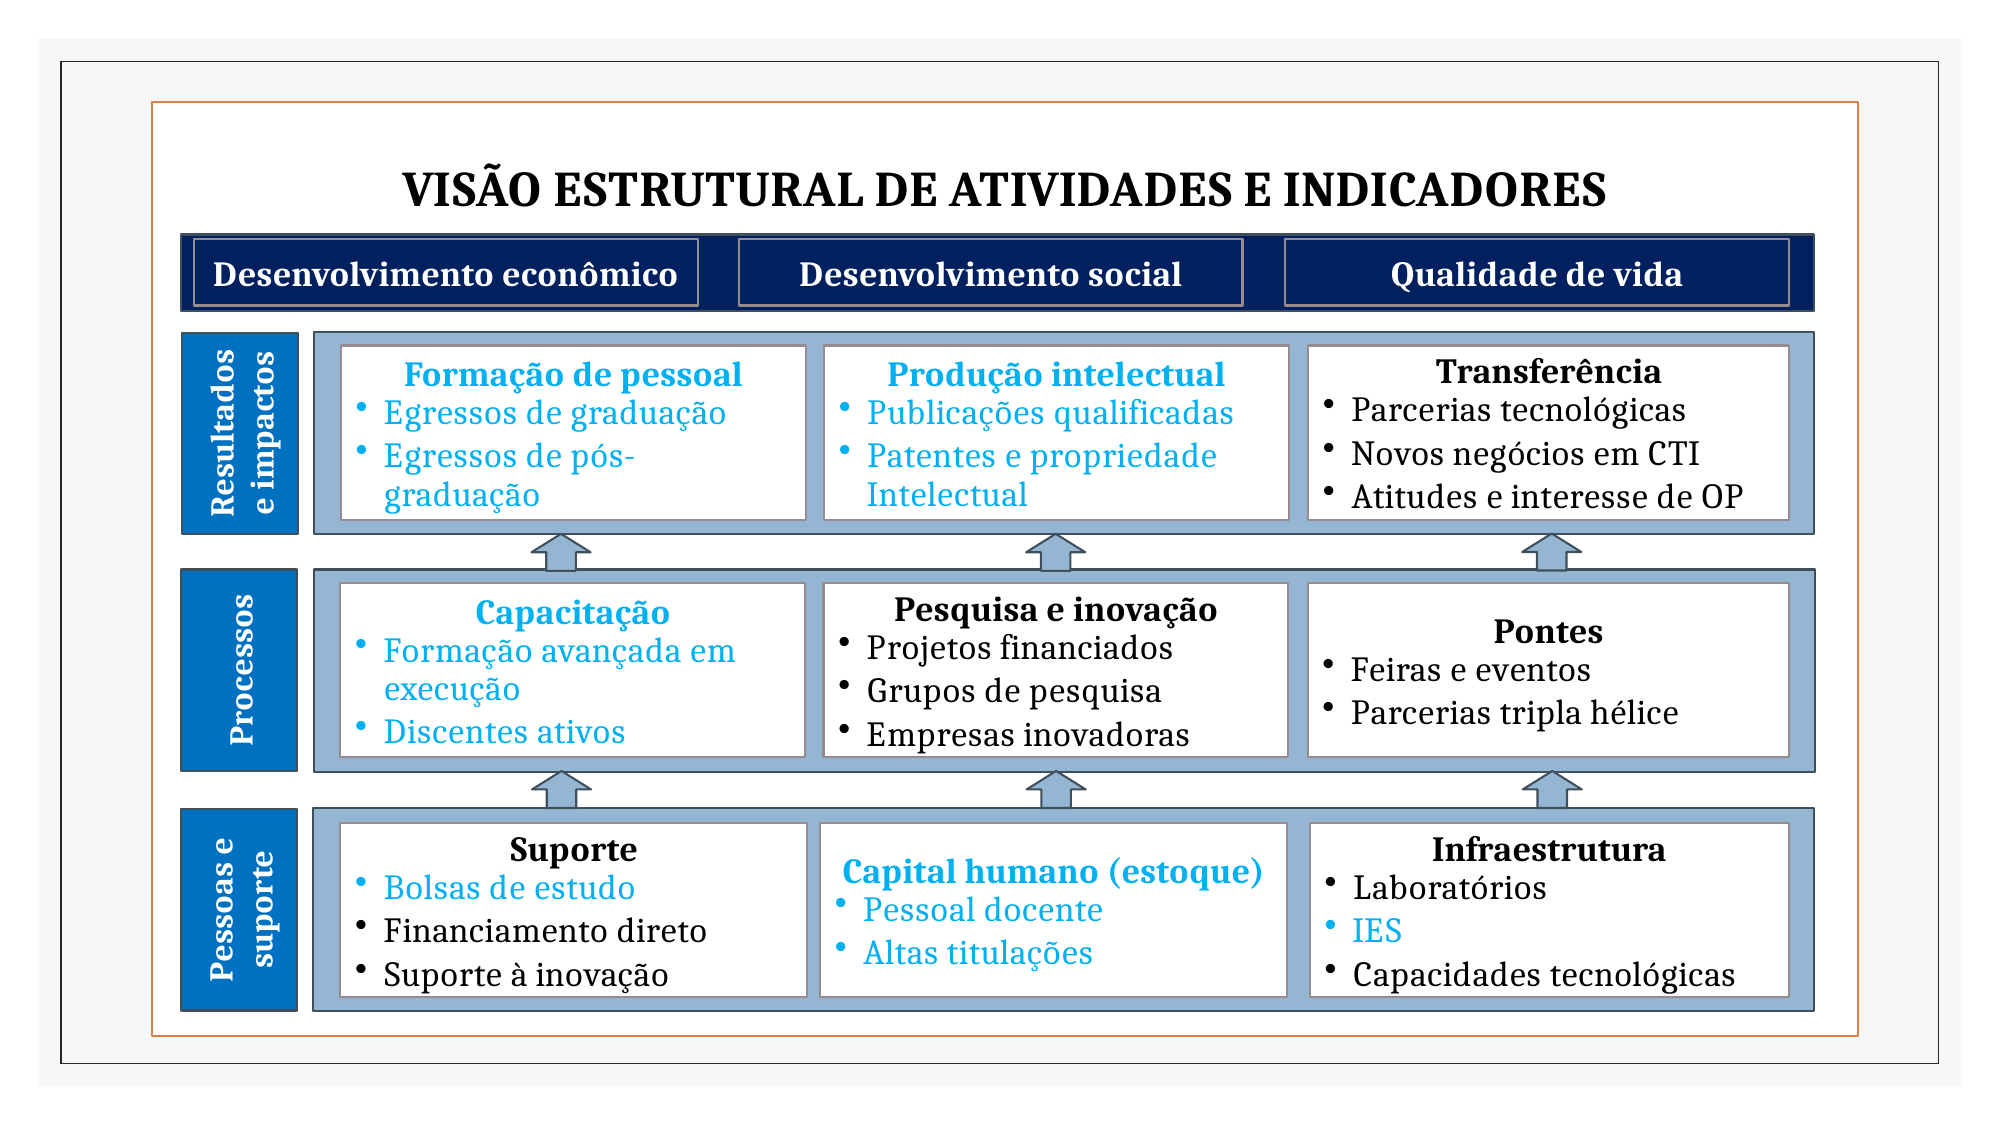

VISÃO ESTRUTURAL DE ATIVIDADES E INDICADORES

Desenvolvimento econômico
Desenvolvimento social
Qualidade de vida

Formação de pessoal
Egressos de graduação
Egressos de pós-graduação
Produção intelectual
Publicações qualificadas
Patentes e propriedade Intelectual
Transferência
Parcerias tecnológicas
Novos negócios em CTI
Atitudes e interesse de OP
Resultados e impactos

Capacitação
Formação avançada em execução
Discentes ativos
Pesquisa e inovação
Projetos financiados
Grupos de pesquisa
Empresas inovadoras
Pontes
Feiras e eventos
Parcerias tripla hélice
Processos

Pessoas e suporte
Suporte
Bolsas de estudo
Financiamento direto
Suporte à inovação
Capital humano (estoque)
Pessoal docente
Altas titulações
Infraestrutura
Laboratórios
IES
Capacidades tecnológicas